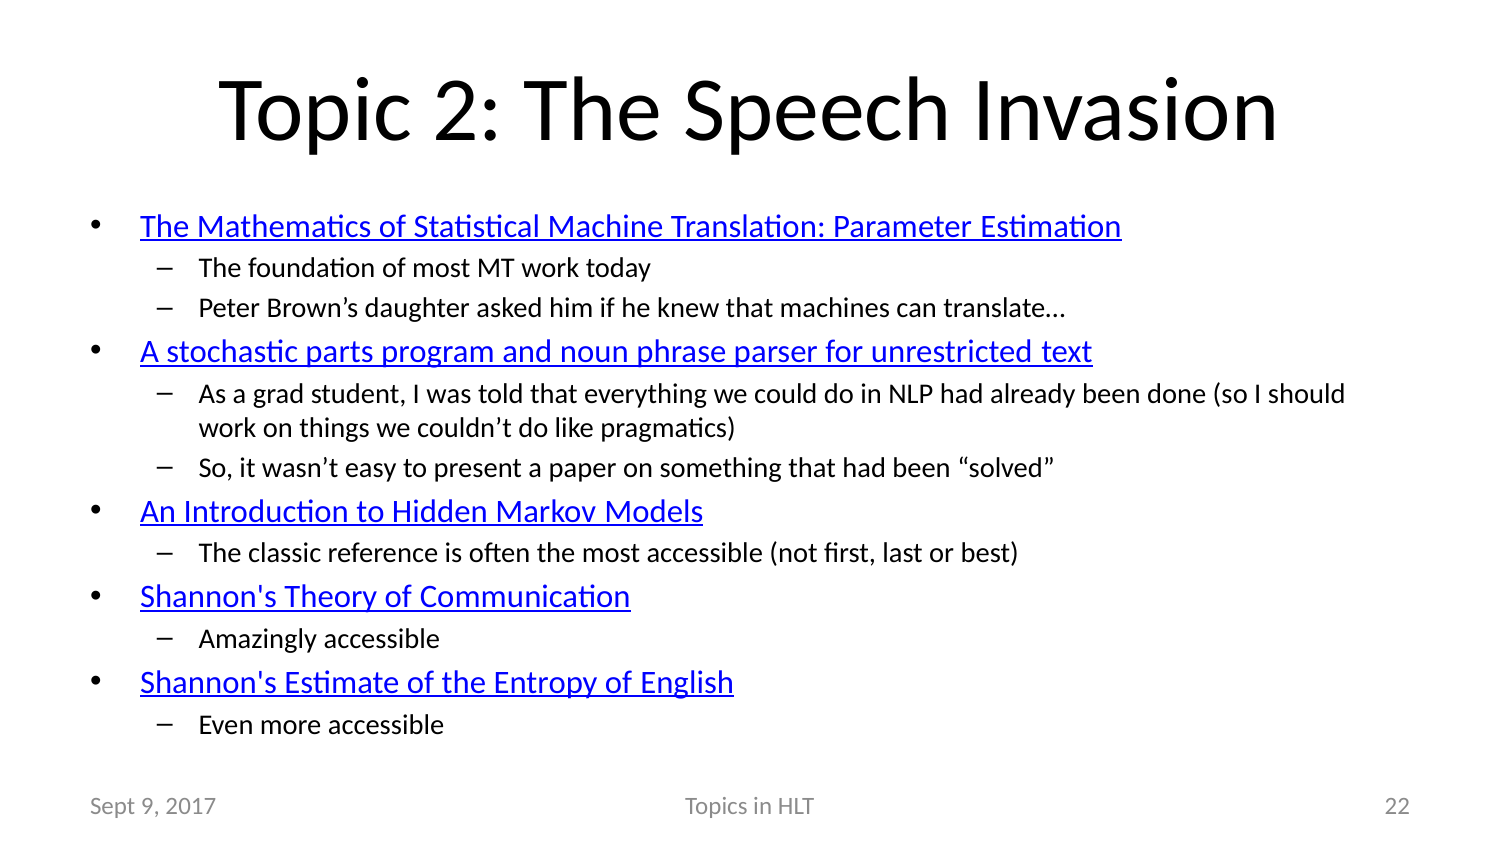

# Topic 2: The Speech Invasion
The Mathematics of Statistical Machine Translation: Parameter Estimation
The foundation of most MT work today
Peter Brown’s daughter asked him if he knew that machines can translate…
A stochastic parts program and noun phrase parser for unrestricted text
As a grad student, I was told that everything we could do in NLP had already been done (so I should work on things we couldn’t do like pragmatics)
So, it wasn’t easy to present a paper on something that had been “solved”
An Introduction to Hidden Markov Models
The classic reference is often the most accessible (not first, last or best)
Shannon's Theory of Communication
Amazingly accessible
Shannon's Estimate of the Entropy of English
Even more accessible
Sept 9, 2017
Topics in HLT
22